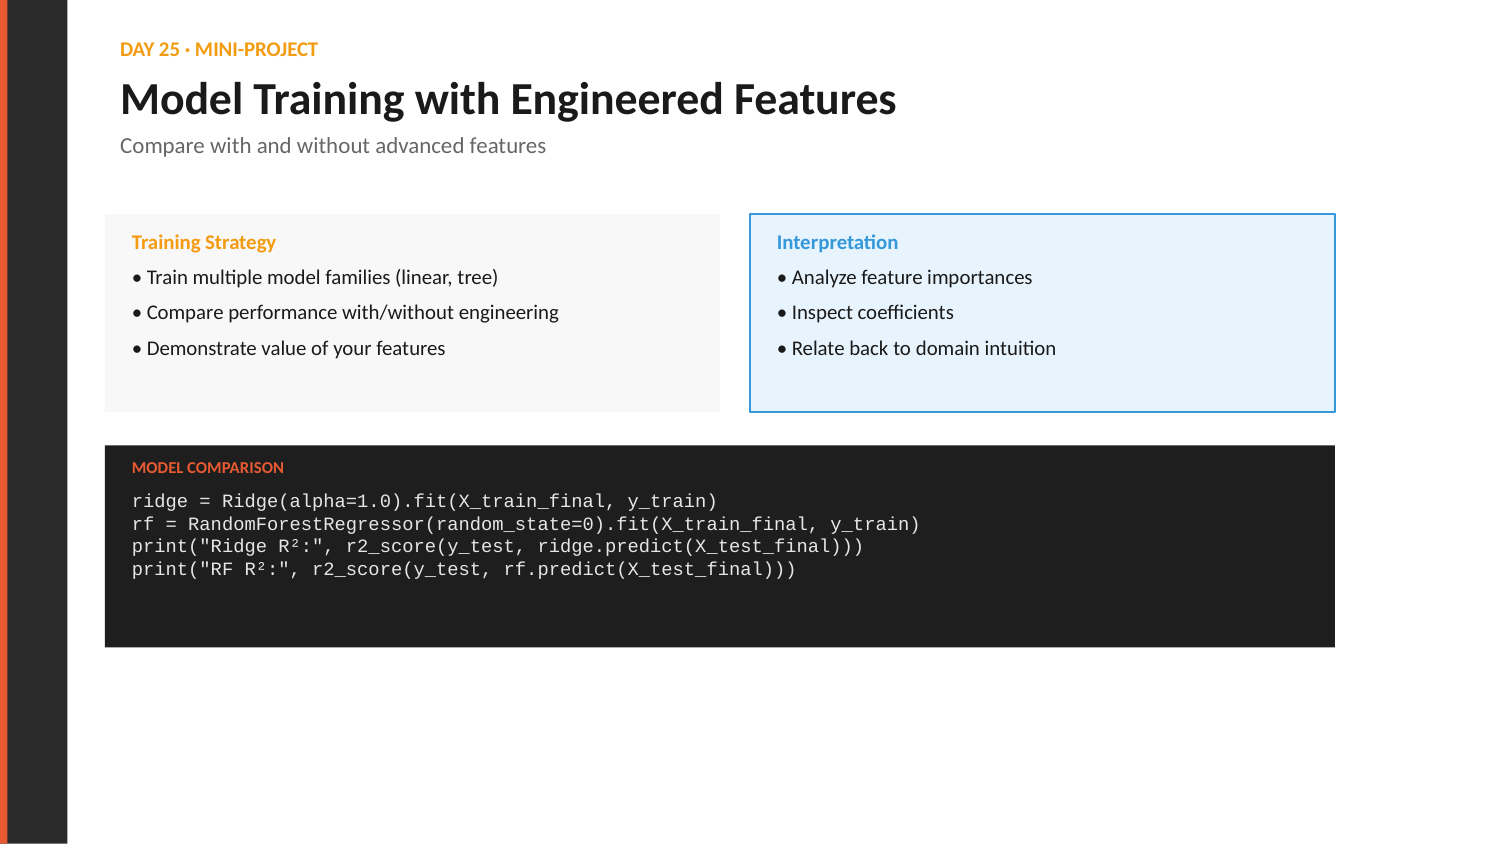

DAY 25 · MINI-PROJECT
Model Training with Engineered Features
Compare with and without advanced features

Training Strategy
Interpretation
• Train multiple model families (linear, tree)
• Compare performance with/without engineering
• Demonstrate value of your features
• Analyze feature importances
• Inspect coefficients
• Relate back to domain intuition

MODEL COMPARISON
ridge = Ridge(alpha=1.0).fit(X_train_final, y_train)
rf = RandomForestRegressor(random_state=0).fit(X_train_final, y_train)
print("Ridge R²:", r2_score(y_test, ridge.predict(X_test_final)))
print("RF R²:", r2_score(y_test, rf.predict(X_test_final)))